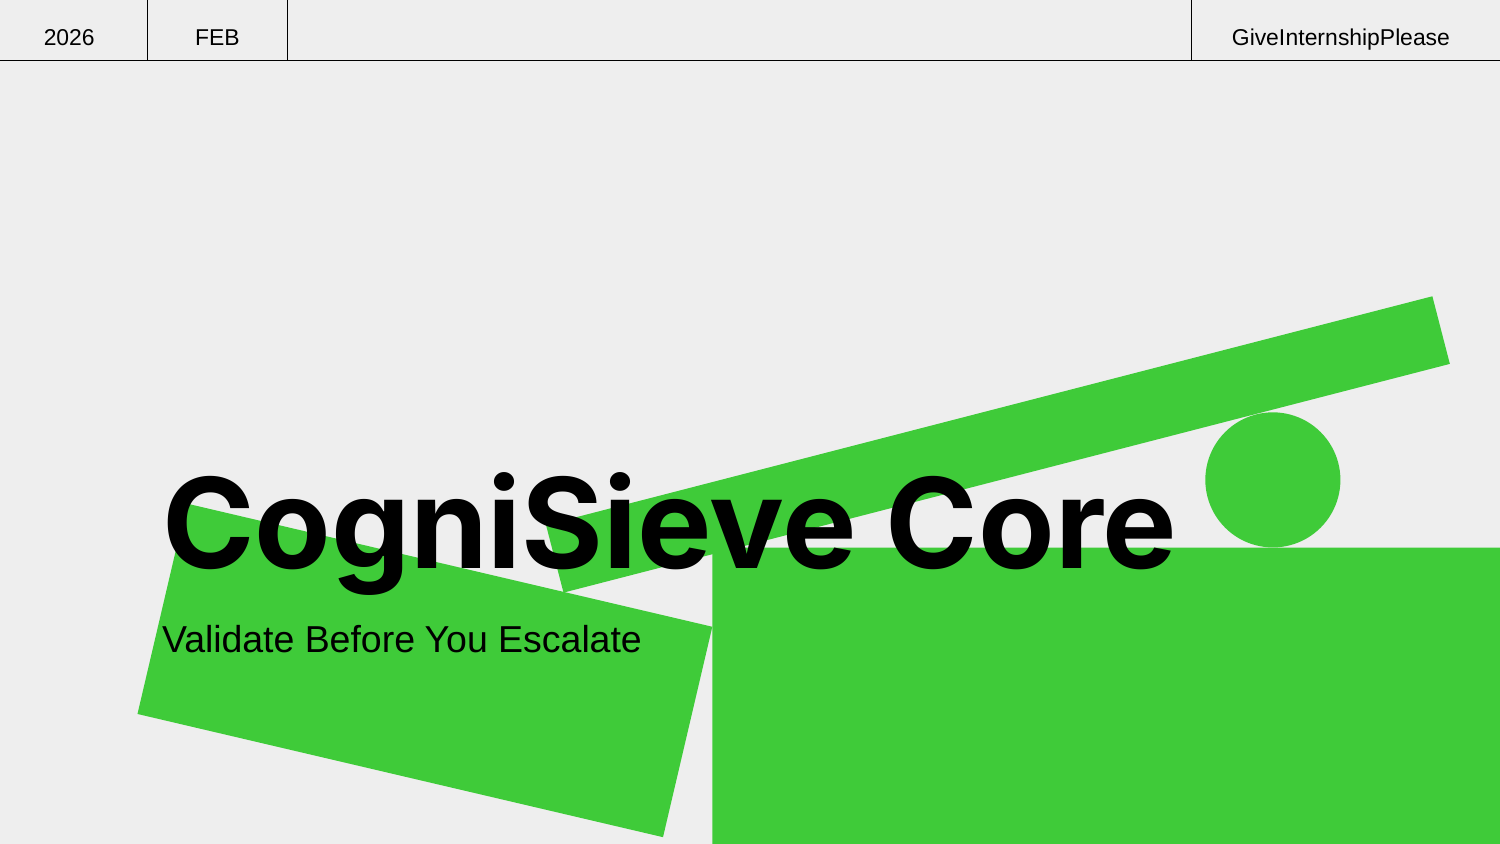

2026
FEB
GiveInternshipPlease
# CogniSieve Core
Validate Before You Escalate